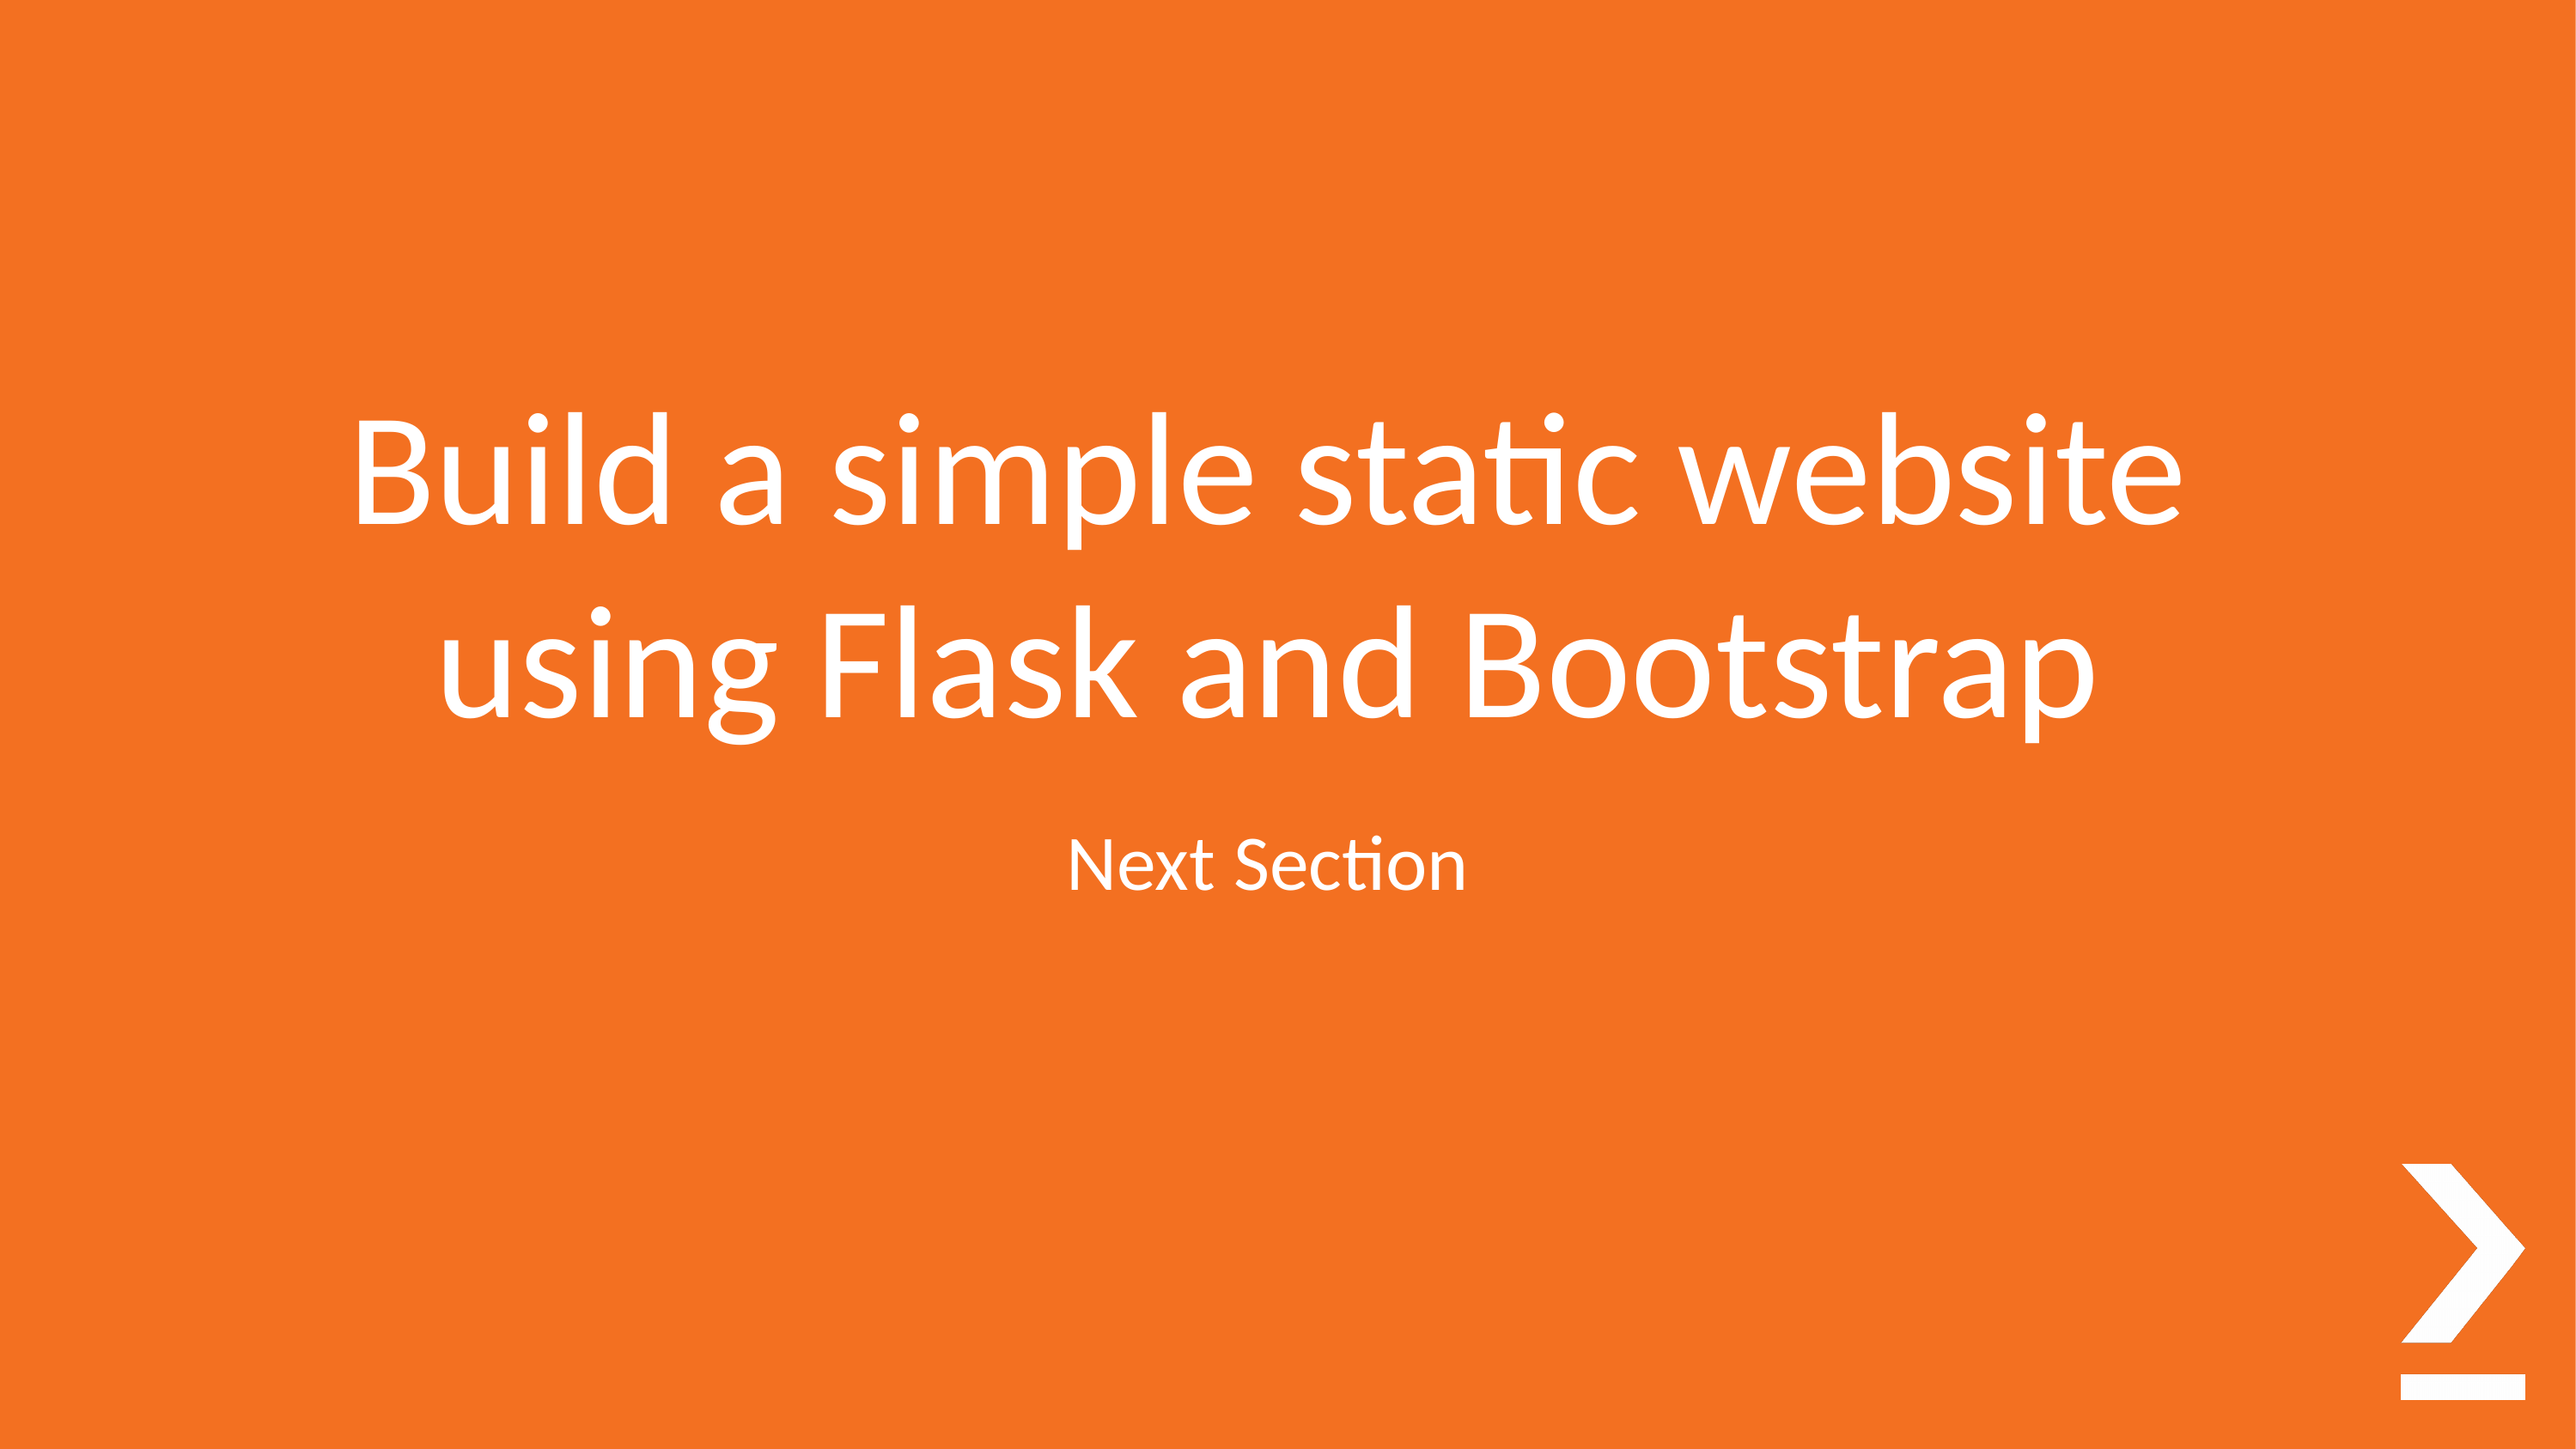

# Build a simple static website
using Flask and Bootstrap
Next Section